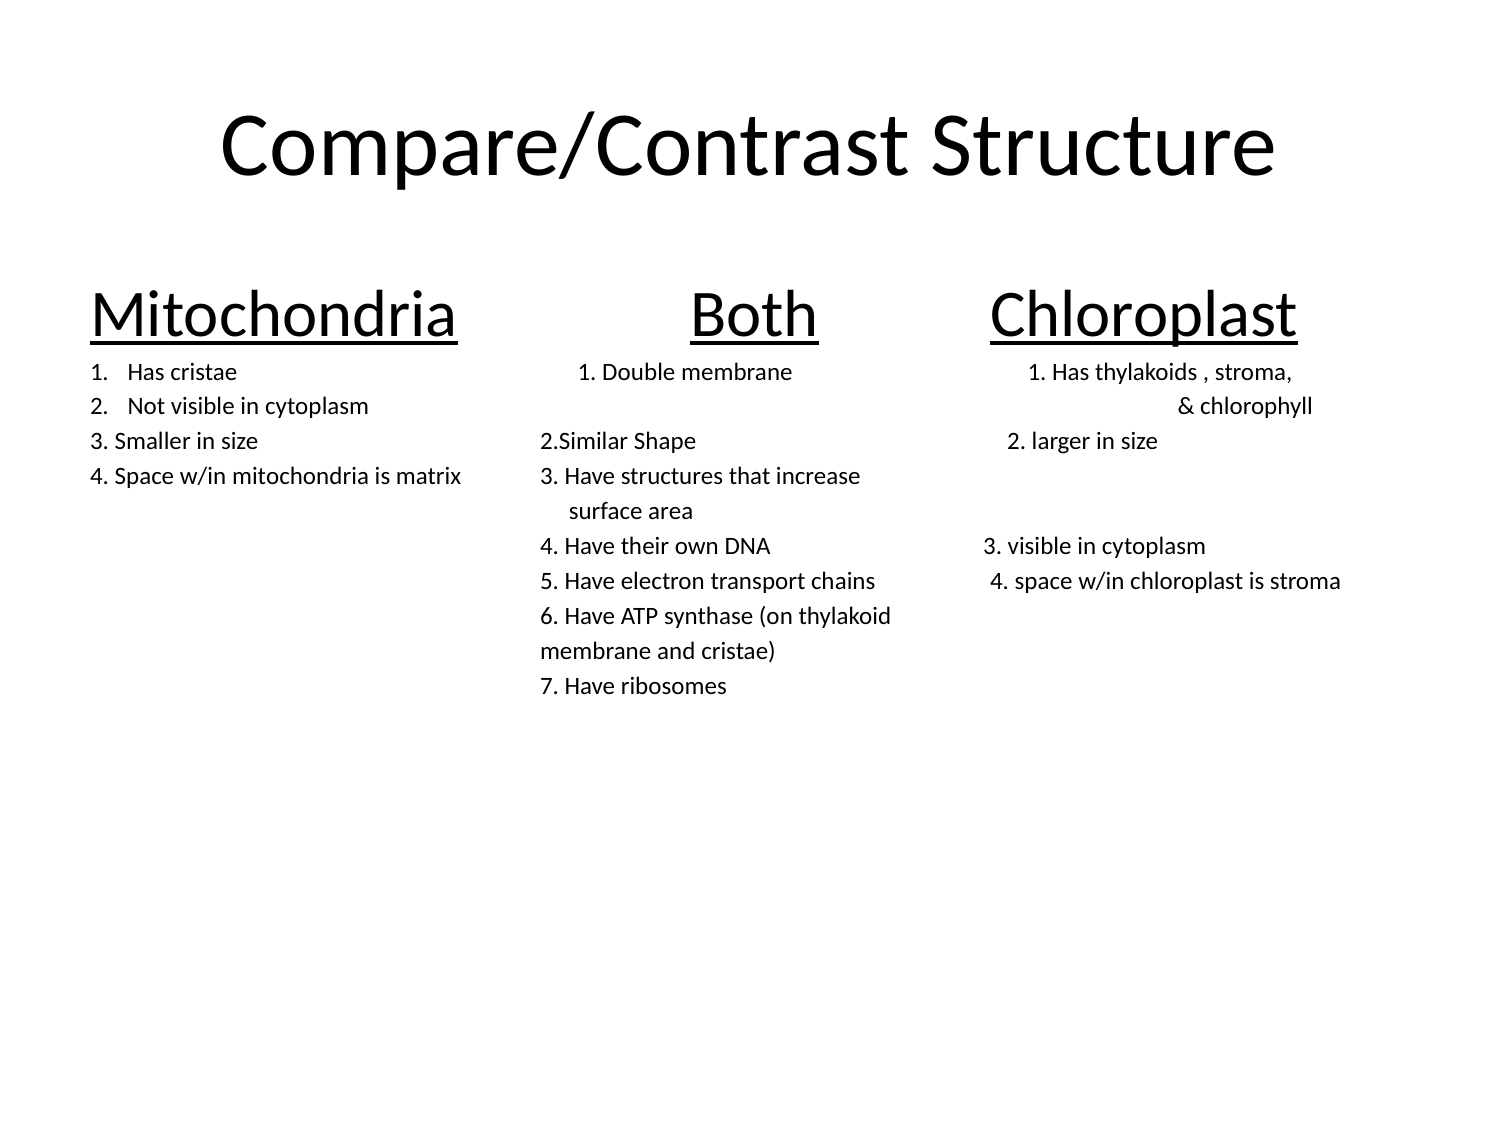

# Compare/Contrast Structure
Mitochondria		Both		Chloroplast
Has cristae			1. Double membrane       	 	1. Has thylakoids , stroma,
Not visible in cytoplasm						& chlorophyll
3. Smaller in size		2.Similar Shape		   2. larger in size
4. Space w/in mitochondria is matrix	3. Have structures that increase
			     surface area
			4. Have their own DNA 	                         3. visible in cytoplasm
			5. Have electron transport chains	4. space w/in chloroplast is stroma
			6. Have ATP synthase (on thylakoid
			membrane and cristae)
			7. Have ribosomes